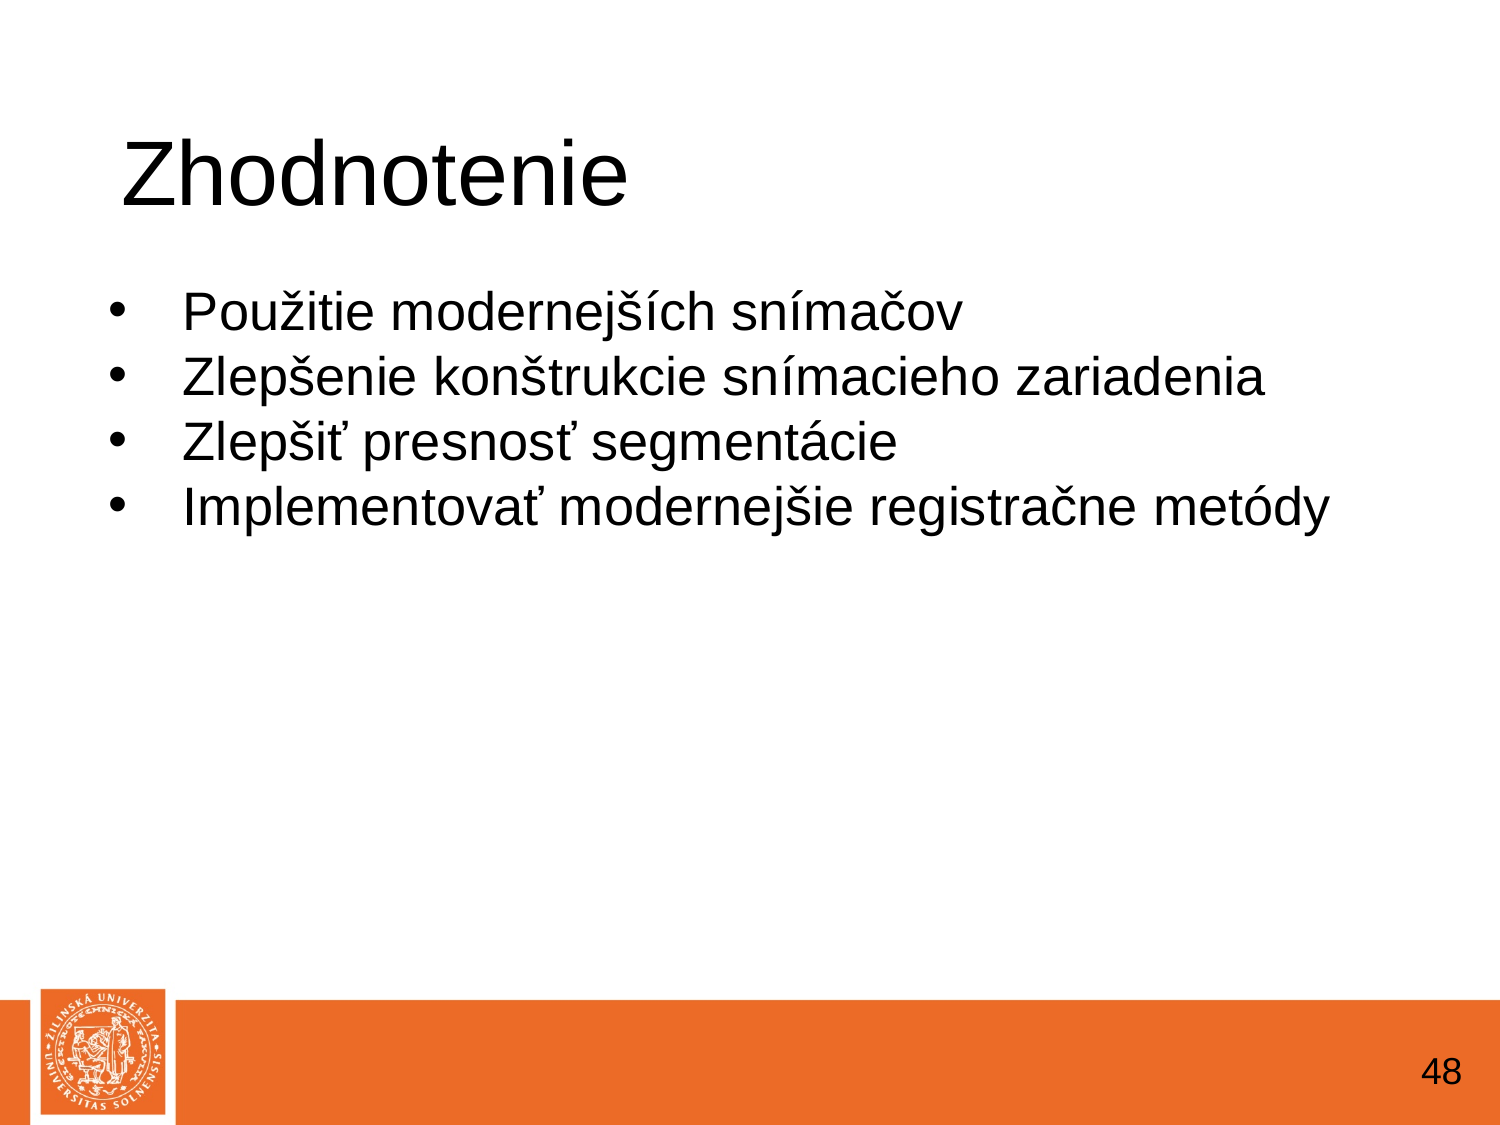

Zhodnotenie

Použitie modernejších snímačov
Zlepšenie konštrukcie snímacieho zariadenia
Zlepšiť presnosť segmentácie
Implementovať modernejšie registračne metódy

48